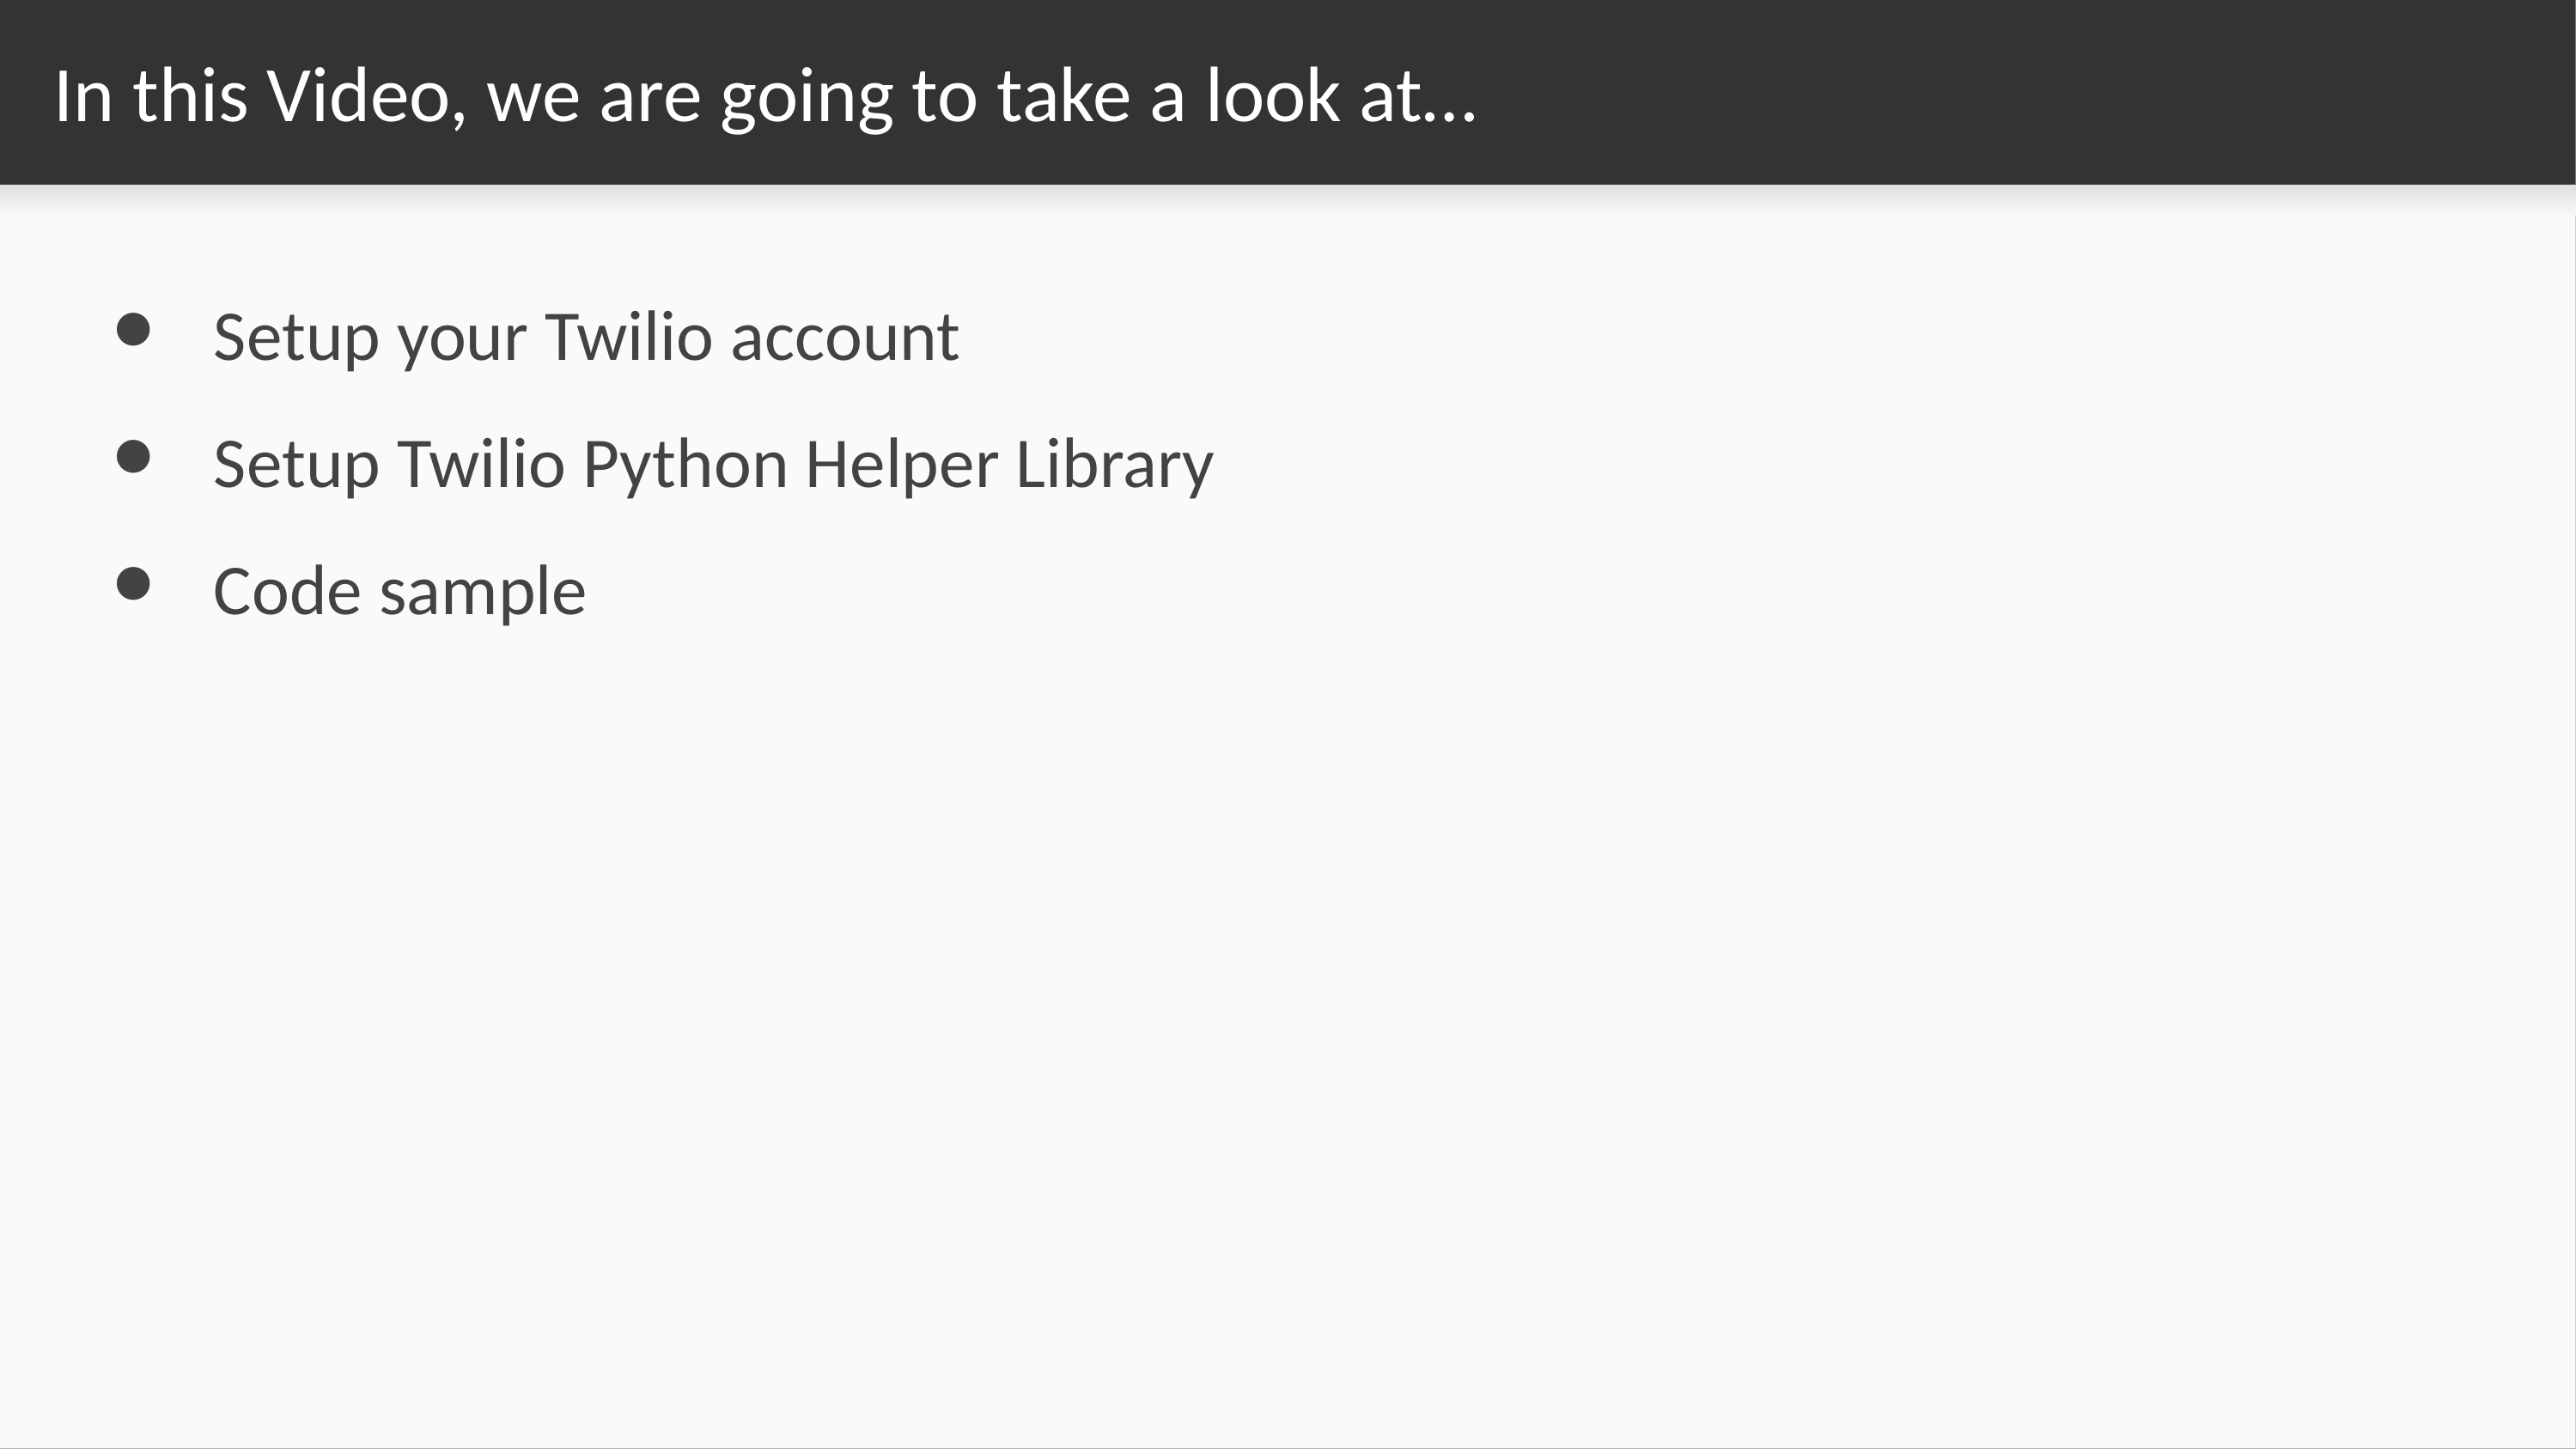

# In this Video, we are going to take a look at…
Setup your Twilio account
Setup Twilio Python Helper Library
Code sample